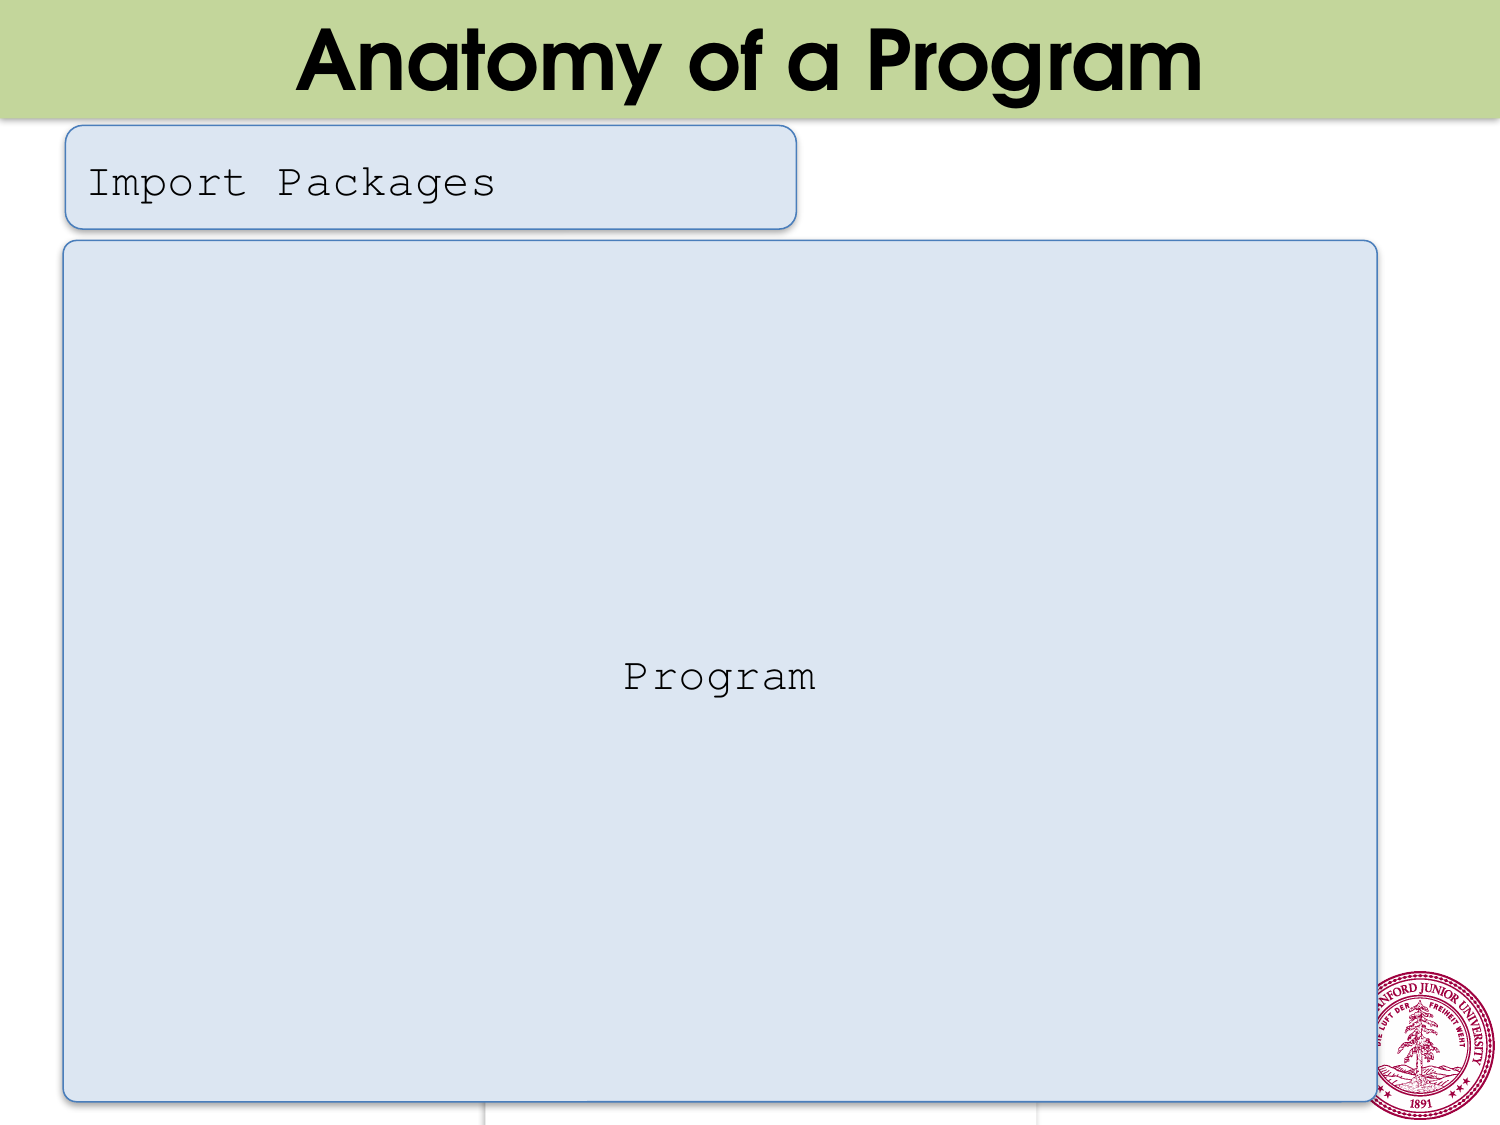

Anatomy of a Program
Import Packages
Program